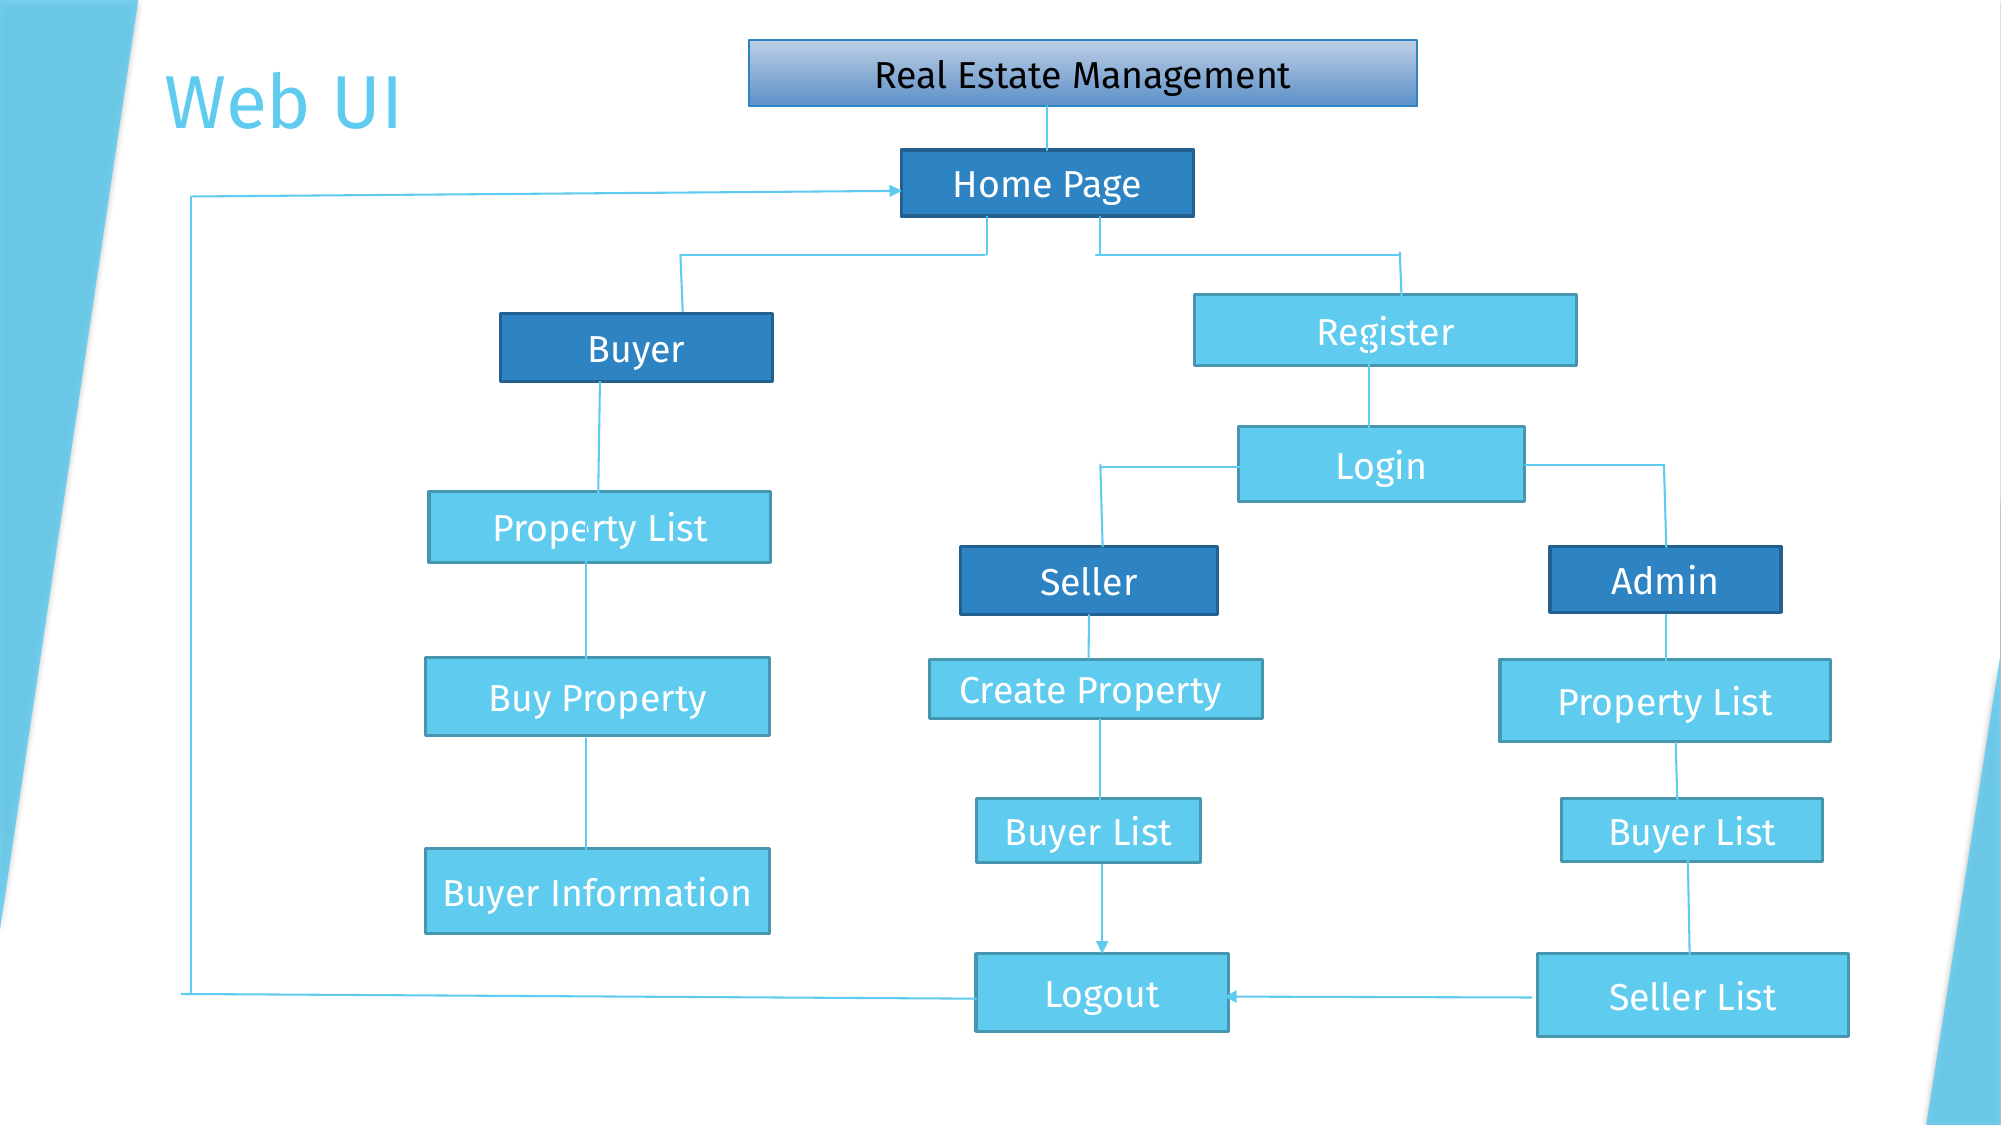

Real Estate Management
# Web UI
Home Page
Register
Buyer
Login
Property List
Admin
Seller
Buy Property

Property List
Create Property
Buyer List
Buyer List
Buyer Information
Logout
Seller List